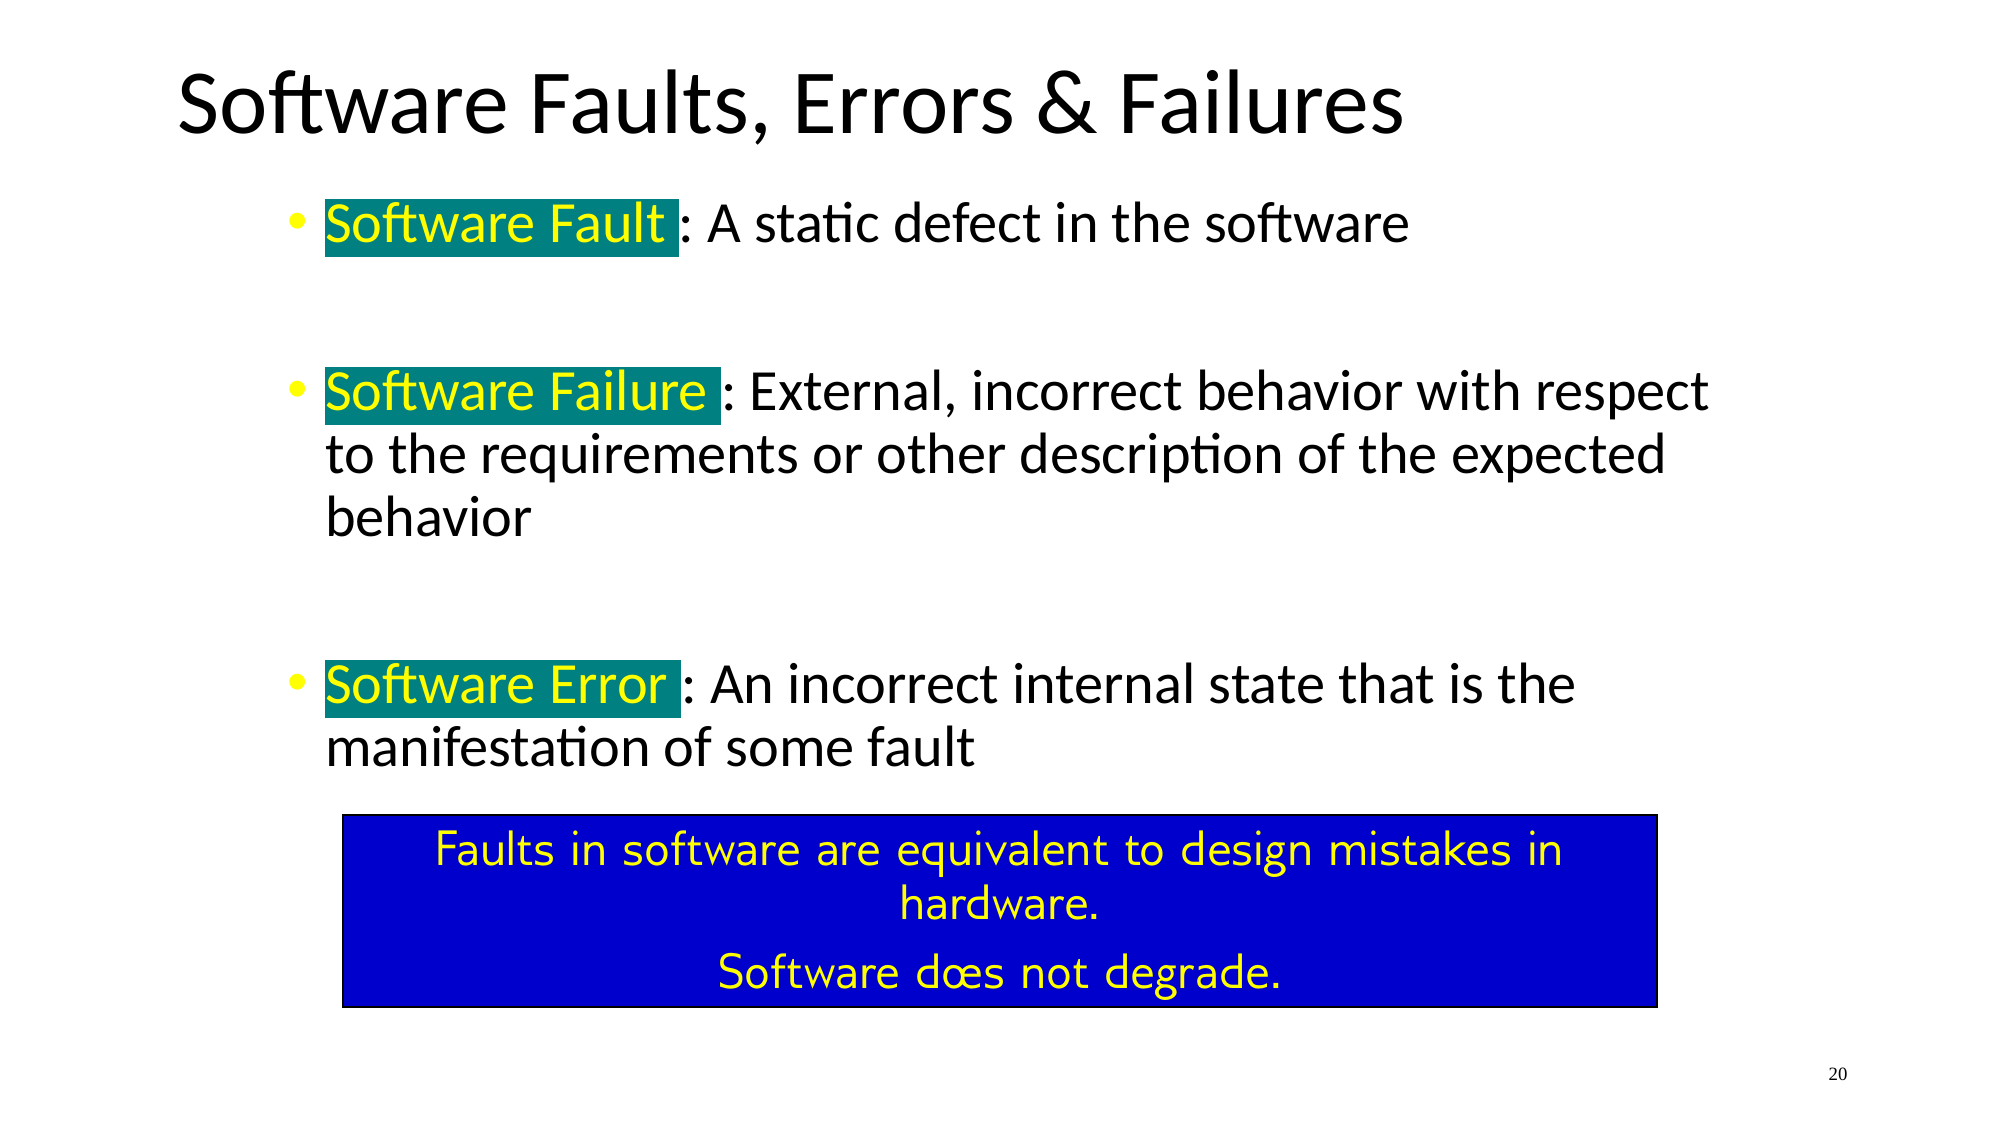

# Software Faults, Errors & Failures
Software Fault : A static defect in the software

Software Failure : External, incorrect behavior with respect to the requirements or other description of the expected behavior

Software Error : An incorrect internal state that is the manifestation of some fault
Faults in software are equivalent to design mistakes in hardware.
Software does not degrade.
20